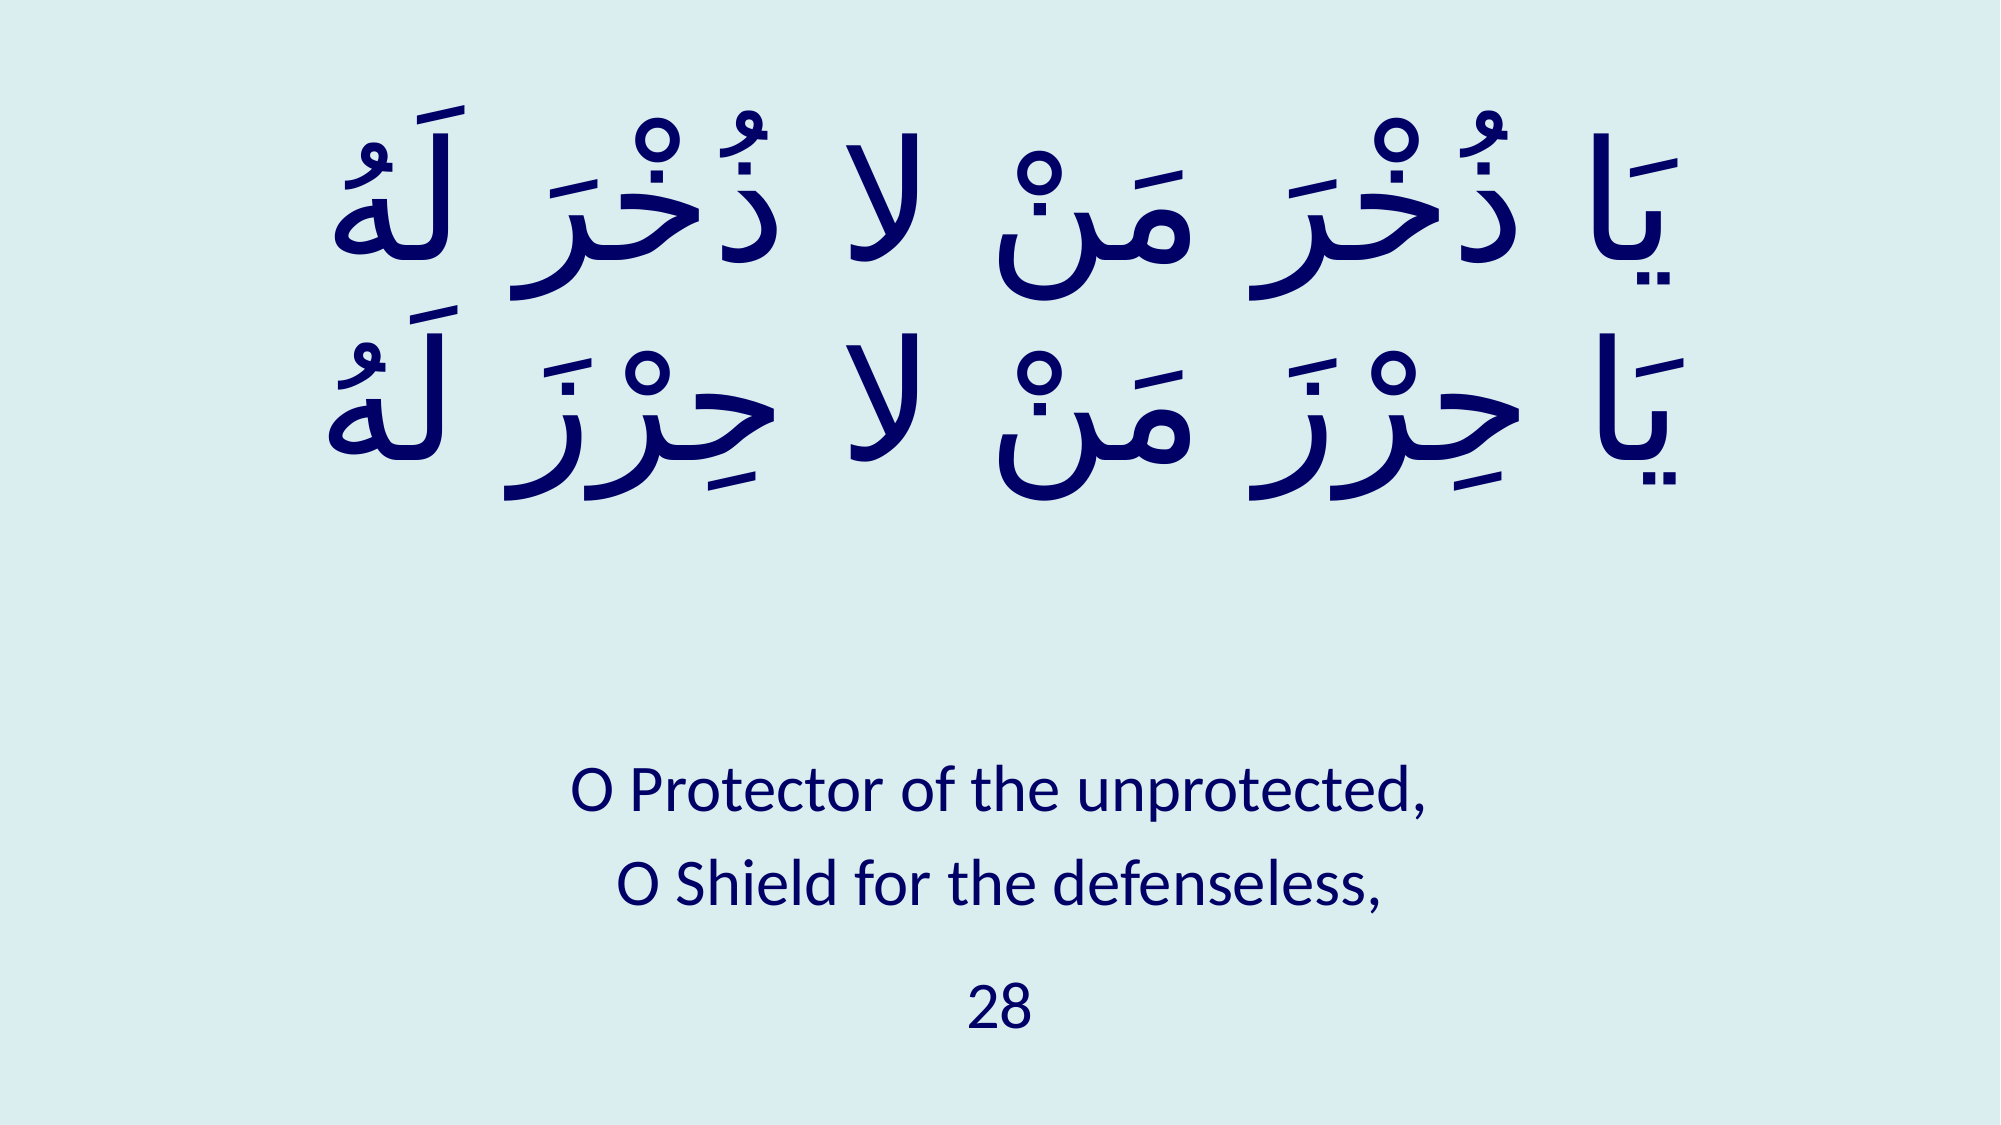

# يَا ذُخْرَ مَنْ لا ذُخْرَ لَهُ يَا حِرْزَ مَنْ لا حِرْزَ لَهُ
O Protector of the unprotected,
O Shield for the defenseless,
28